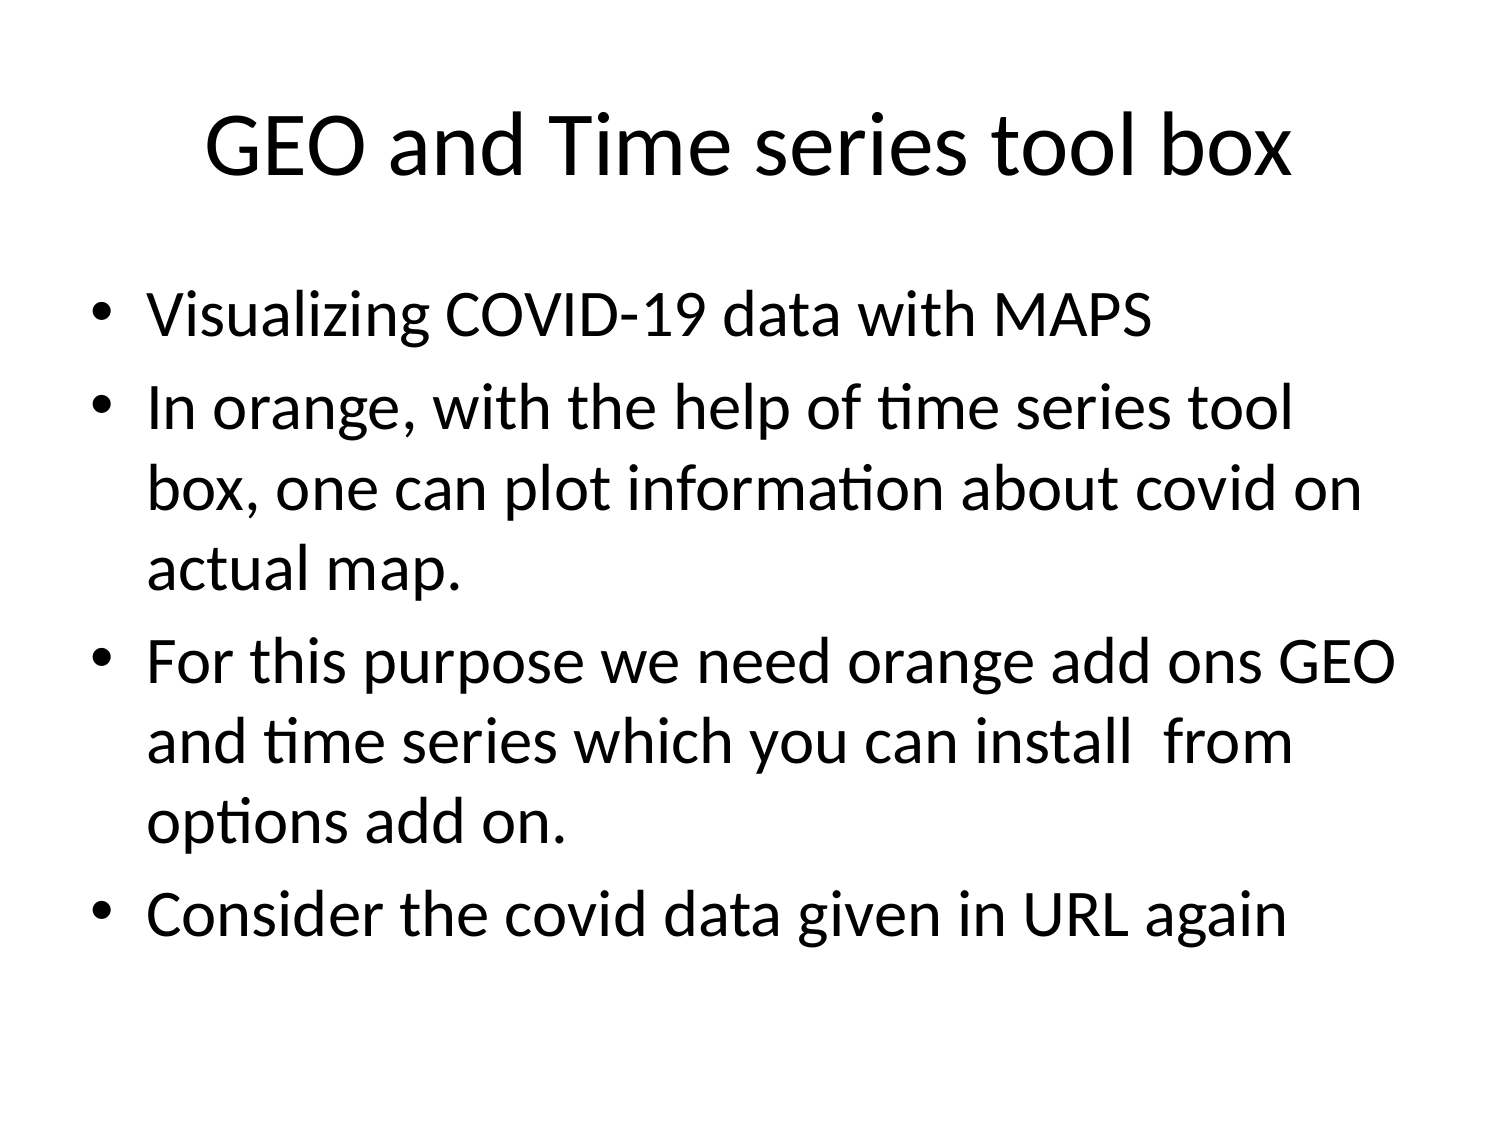

# GEO and Time series tool box
Visualizing COVID-19 data with MAPS
In orange, with the help of time series tool box, one can plot information about covid on actual map.
For this purpose we need orange add ons GEO and time series which you can install  from options add on.
Consider the covid data given in URL again